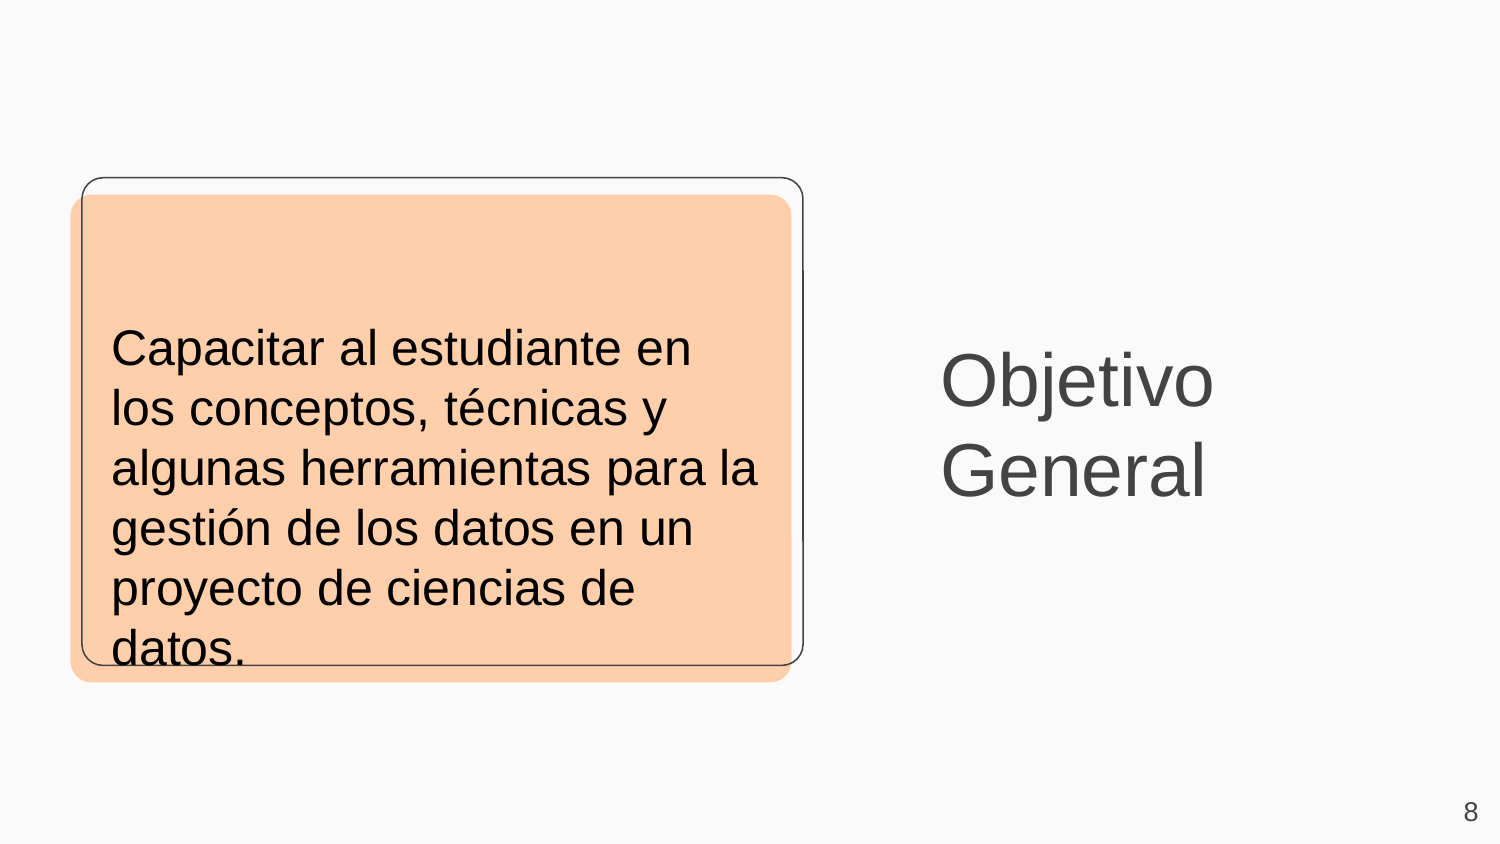

Capacitar al estudiante en los conceptos, técnicas y algunas herramientas para la gestión de los datos en un proyecto de ciencias de datos.

# Objetivo General
8